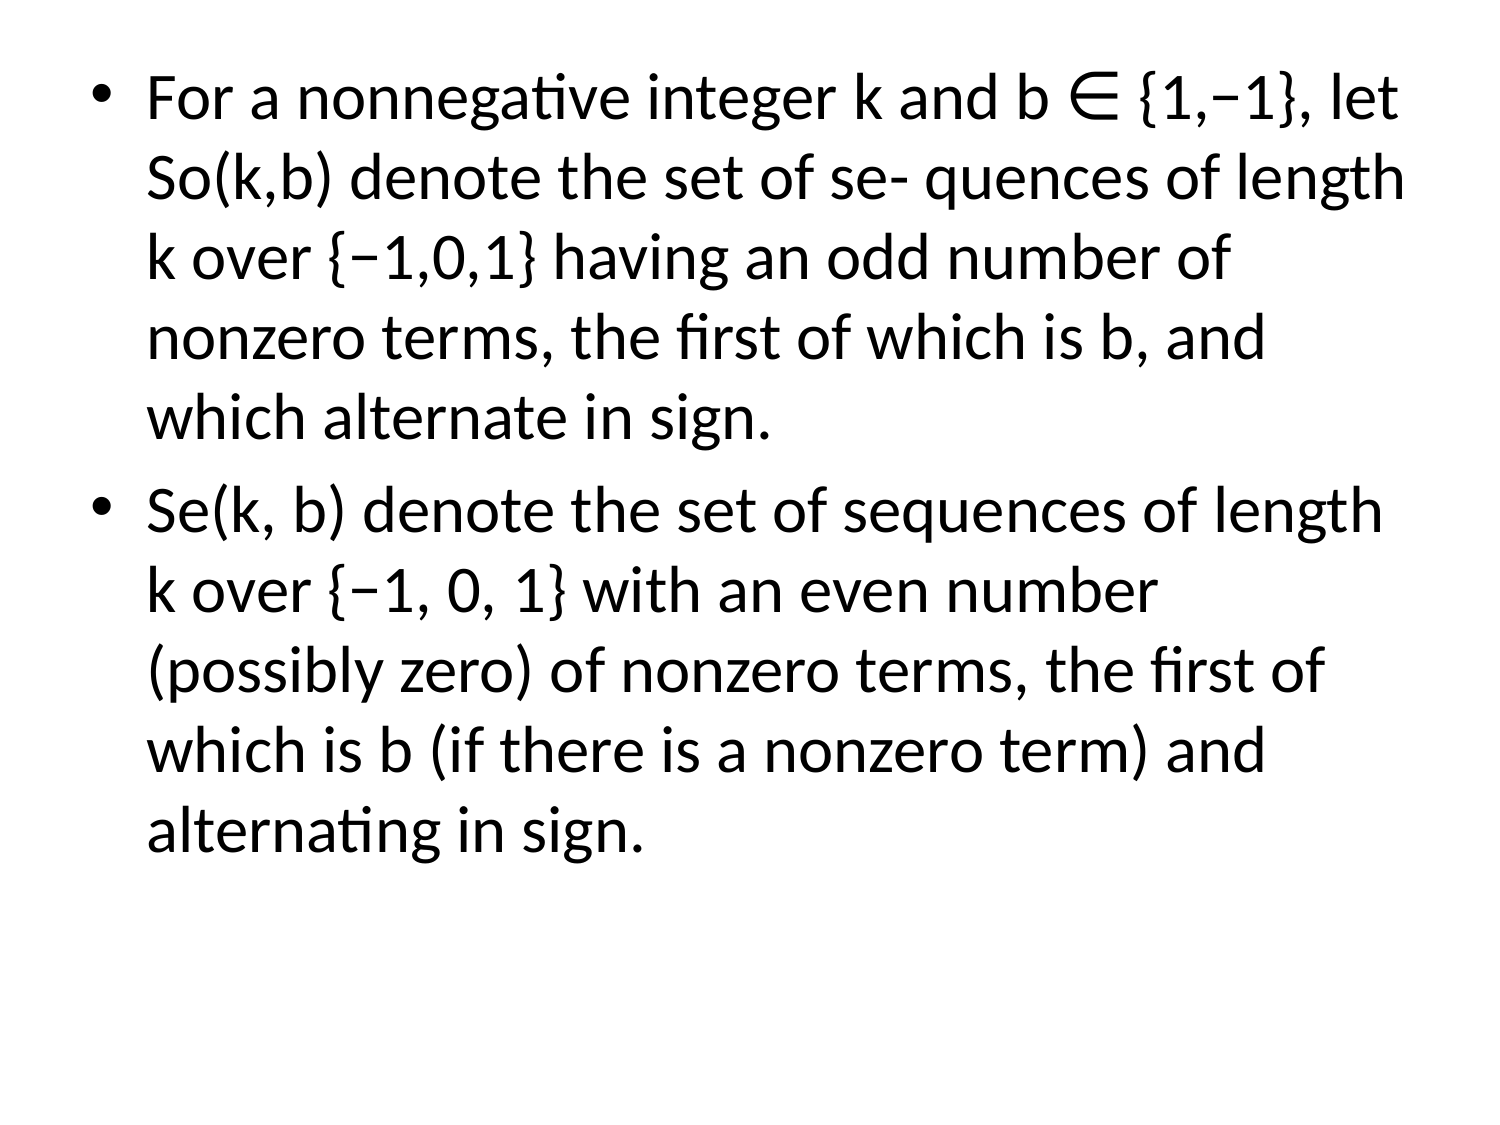

#
For a nonnegative integer k and b ∈ {1,−1}, let So(k,b) denote the set of se- quences of length k over {−1,0,1} having an odd number of nonzero terms, the first of which is b, and which alternate in sign.
Se(k, b) denote the set of sequences of length k over {−1, 0, 1} with an even number (possibly zero) of nonzero terms, the first of which is b (if there is a nonzero term) and alternating in sign.